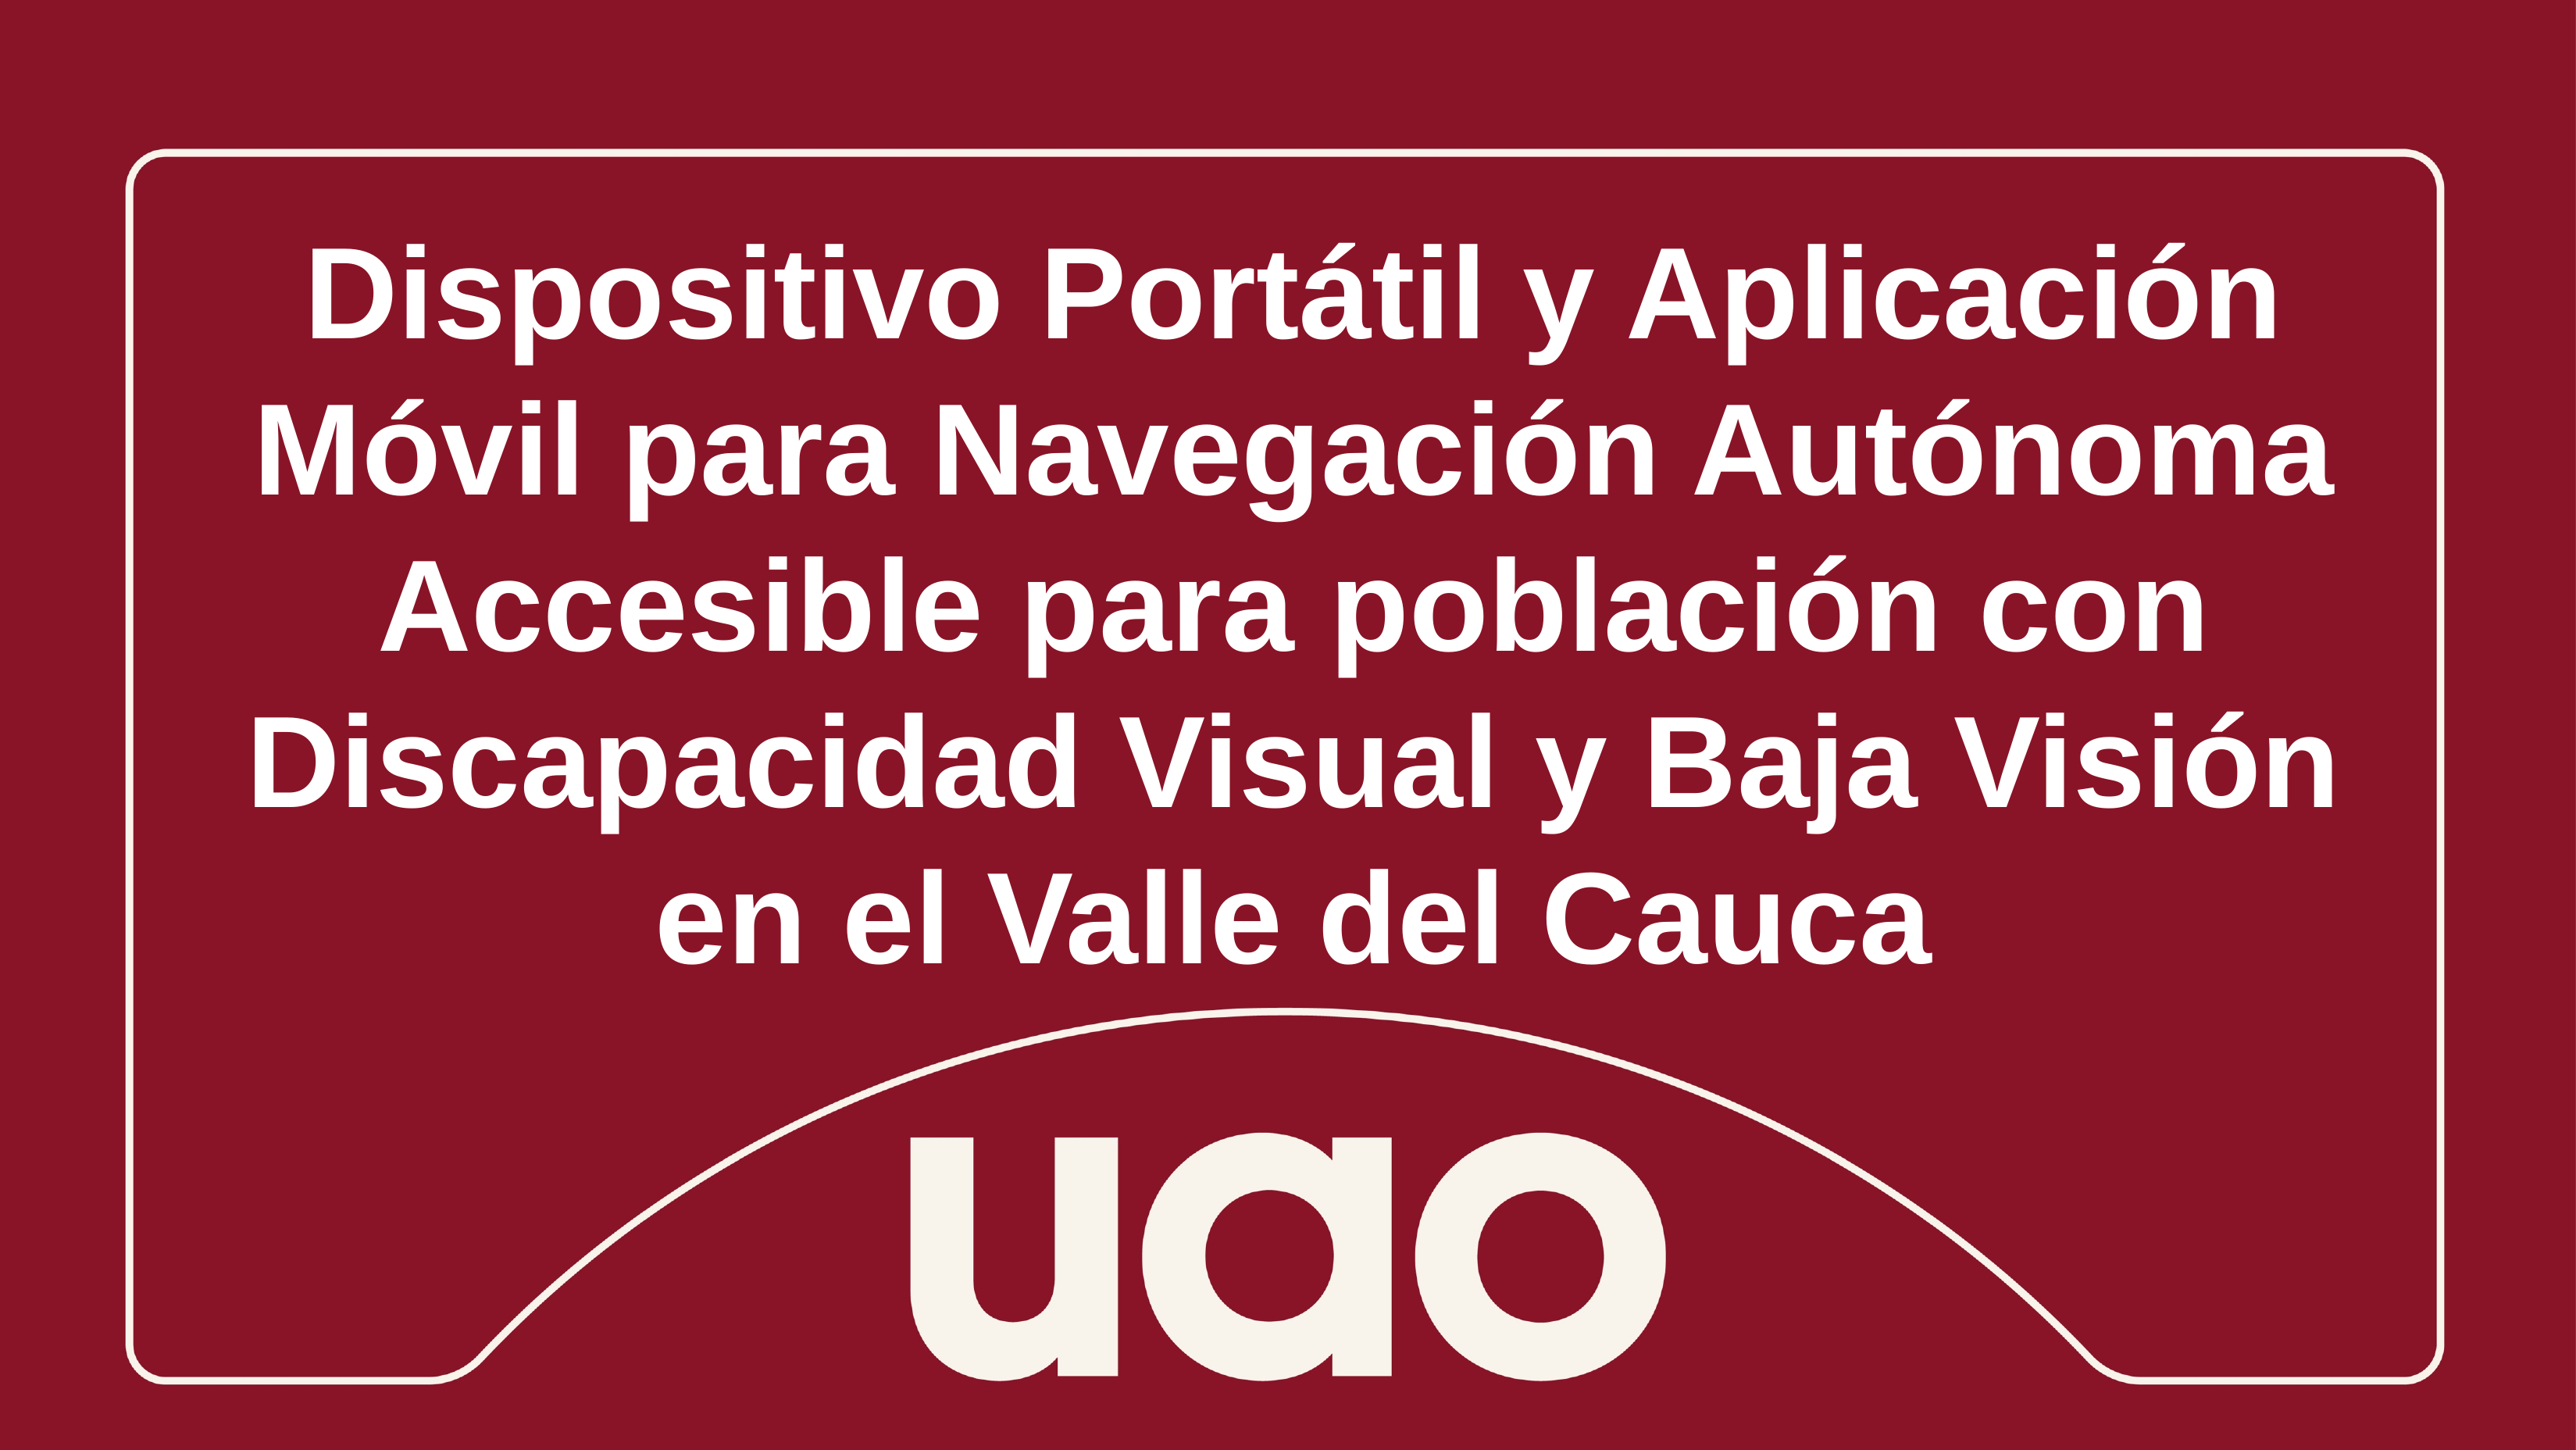

Dispositivo Portátil y Aplicación Móvil para Navegación Autónoma Accesible para población con Discapacidad Visual y Baja Visión en el Valle del Cauca